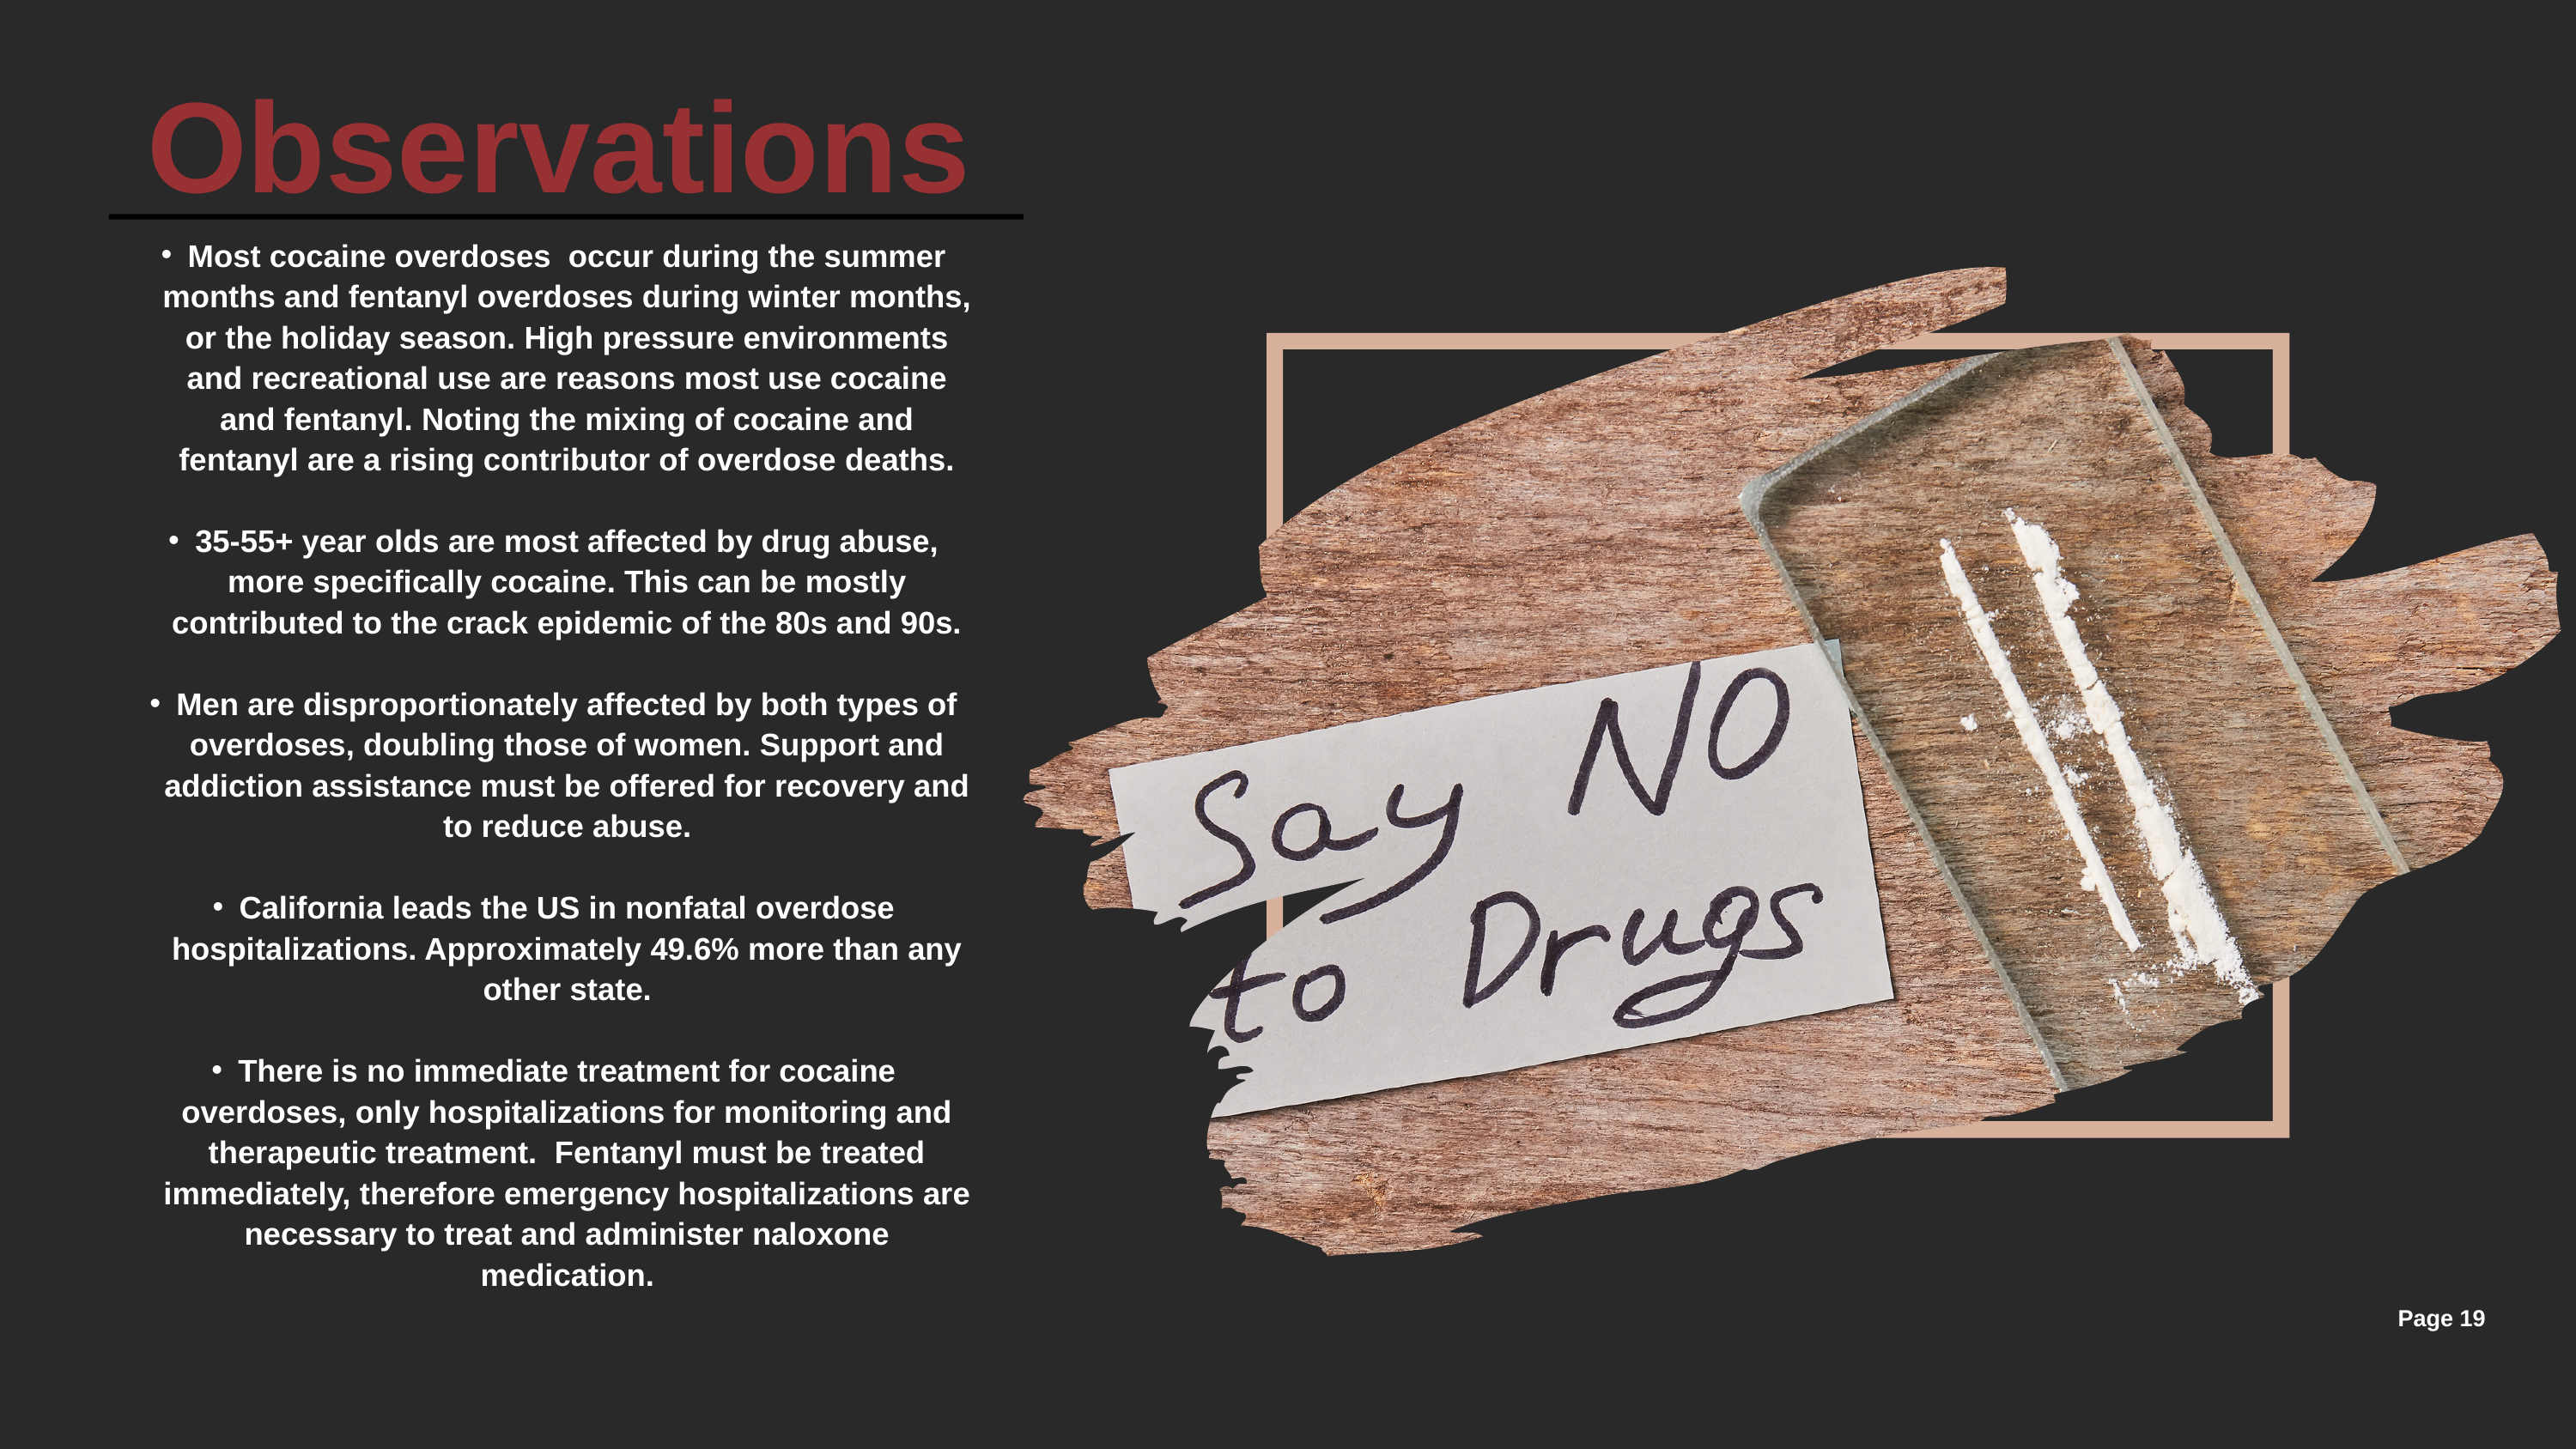

Observations

Most cocaine overdoses  occur during the summer months and fentanyl overdoses during winter months, or the holiday season. High pressure environments and recreational use are reasons most use cocaine and fentanyl. Noting the mixing of cocaine and fentanyl are a rising contributor of overdose deaths.

35-55+ year olds are most affected by drug abuse, more specifically cocaine. This can be mostly contributed to the crack epidemic of the 80s and 90s.

Men are disproportionately affected by both types of overdoses, doubling those of women. Support and addiction assistance must be offered for recovery and to reduce abuse.

California leads the US in nonfatal overdose hospitalizations. Approximately 49.6% more than any other state.

There is no immediate treatment for cocaine overdoses, only hospitalizations for monitoring and therapeutic treatment.  Fentanyl must be treated immediately, therefore emergency hospitalizations are necessary to treat and administer naloxone medication.

Page 19